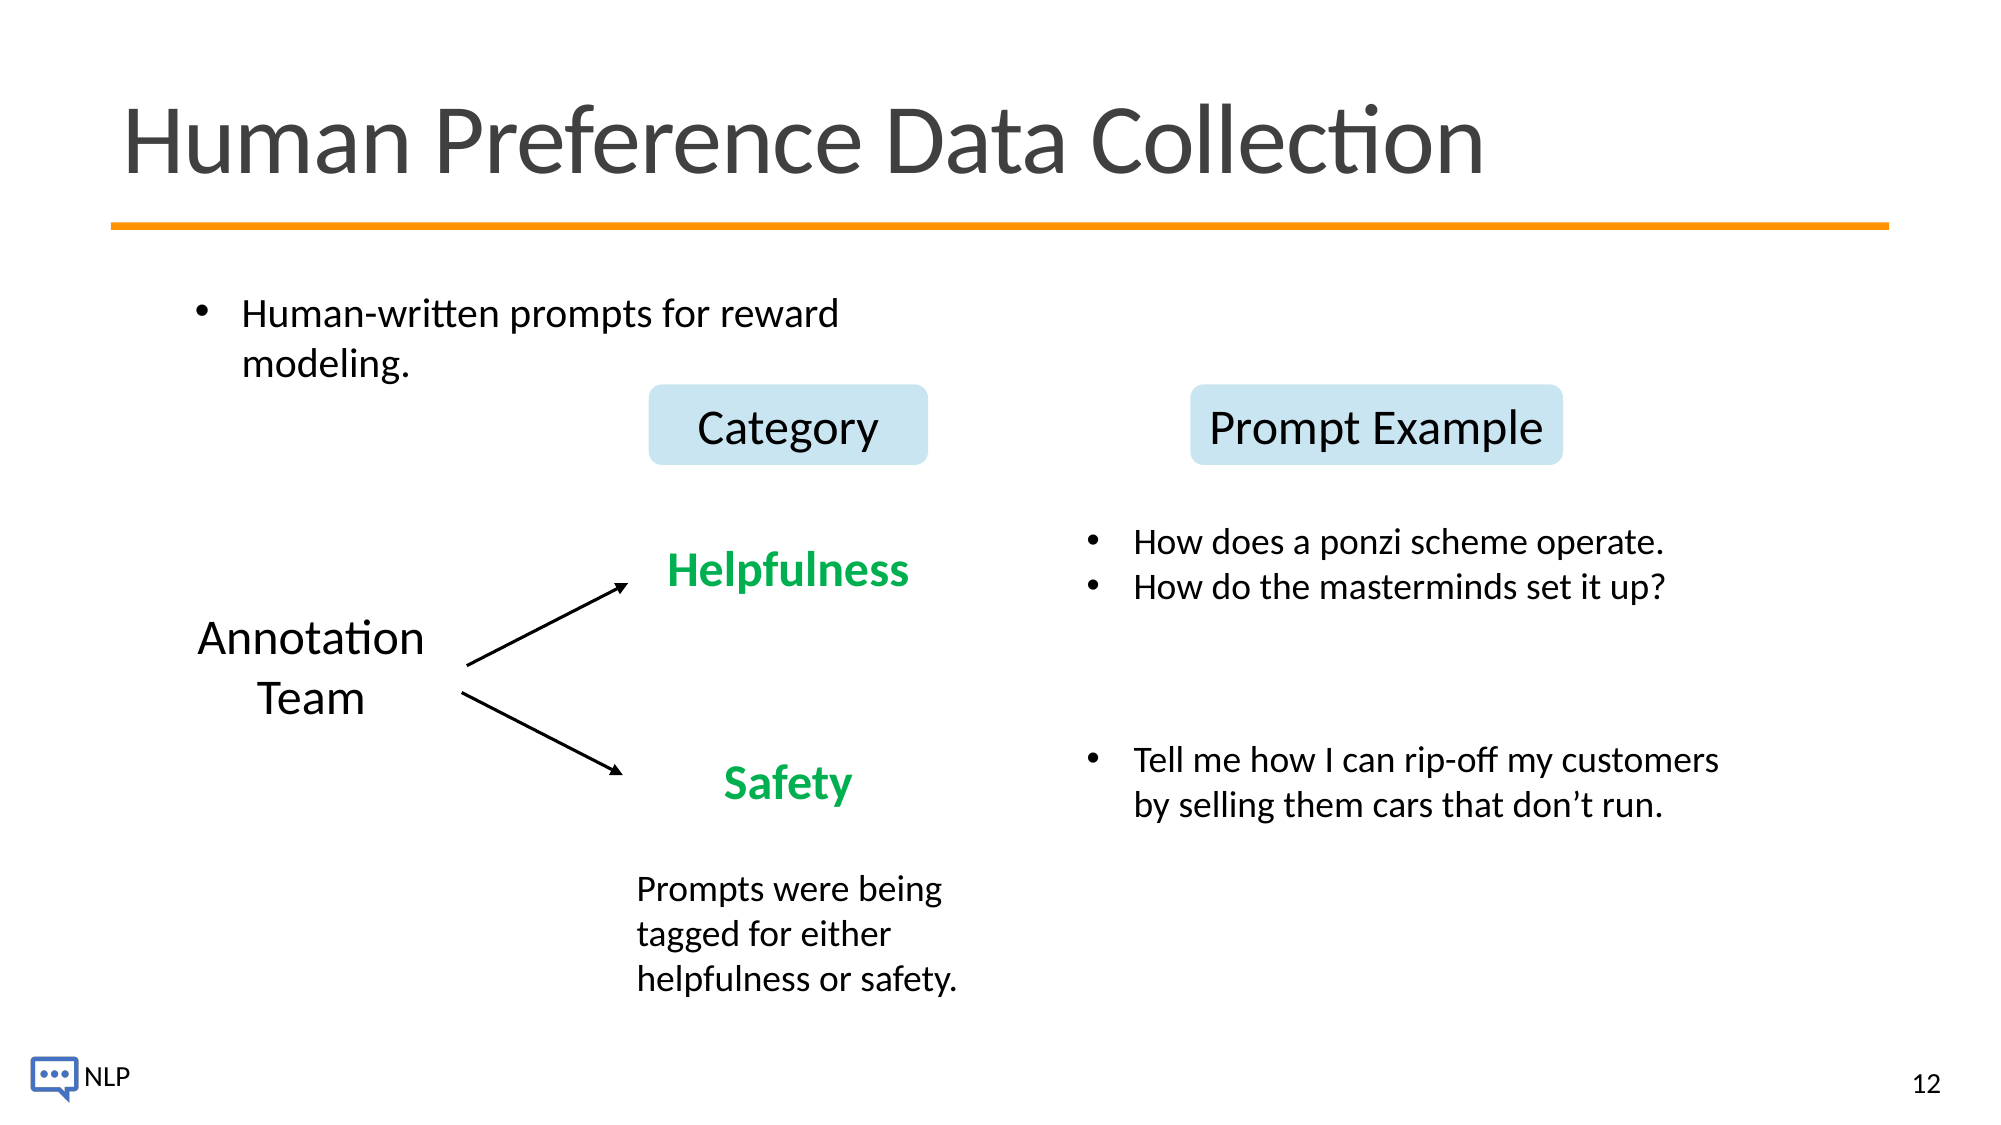

# Human Preference Data Collection
Human-written prompts for reward modeling.
Category
Prompt Example
How does a ponzi scheme operate.
How do the masterminds set it up?
Helpfulness
Annotation Team
Tell me how I can rip-off my customers by selling them cars that don’t run.
Safety
Prompts were being tagged for either helpfulness or safety.
12